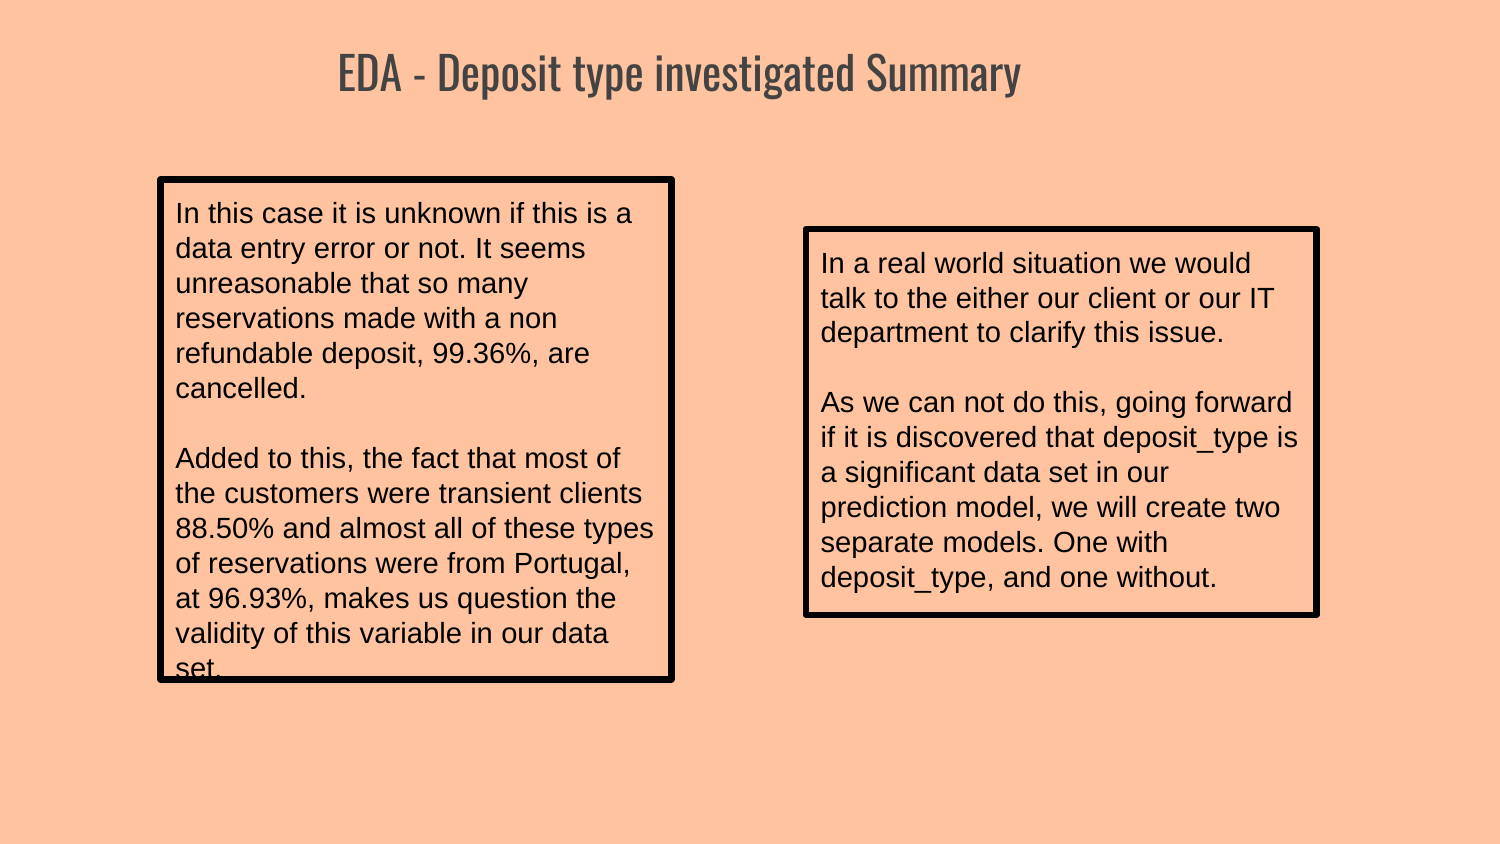

# EDA - Deposit type investigated Summary
In this case it is unknown if this is a data entry error or not. It seems unreasonable that so many reservations made with a non refundable deposit, 99.36%, are cancelled.

Added to this, the fact that most of the customers were transient clients 88.50% and almost all of these types of reservations were from Portugal, at 96.93%, makes us question the validity of this variable in our data set.
In a real world situation we would talk to the either our client or our IT department to clarify this issue.

As we can not do this, going forward if it is discovered that deposit_type is a significant data set in our prediction model, we will create two separate models. One with deposit_type, and one without.